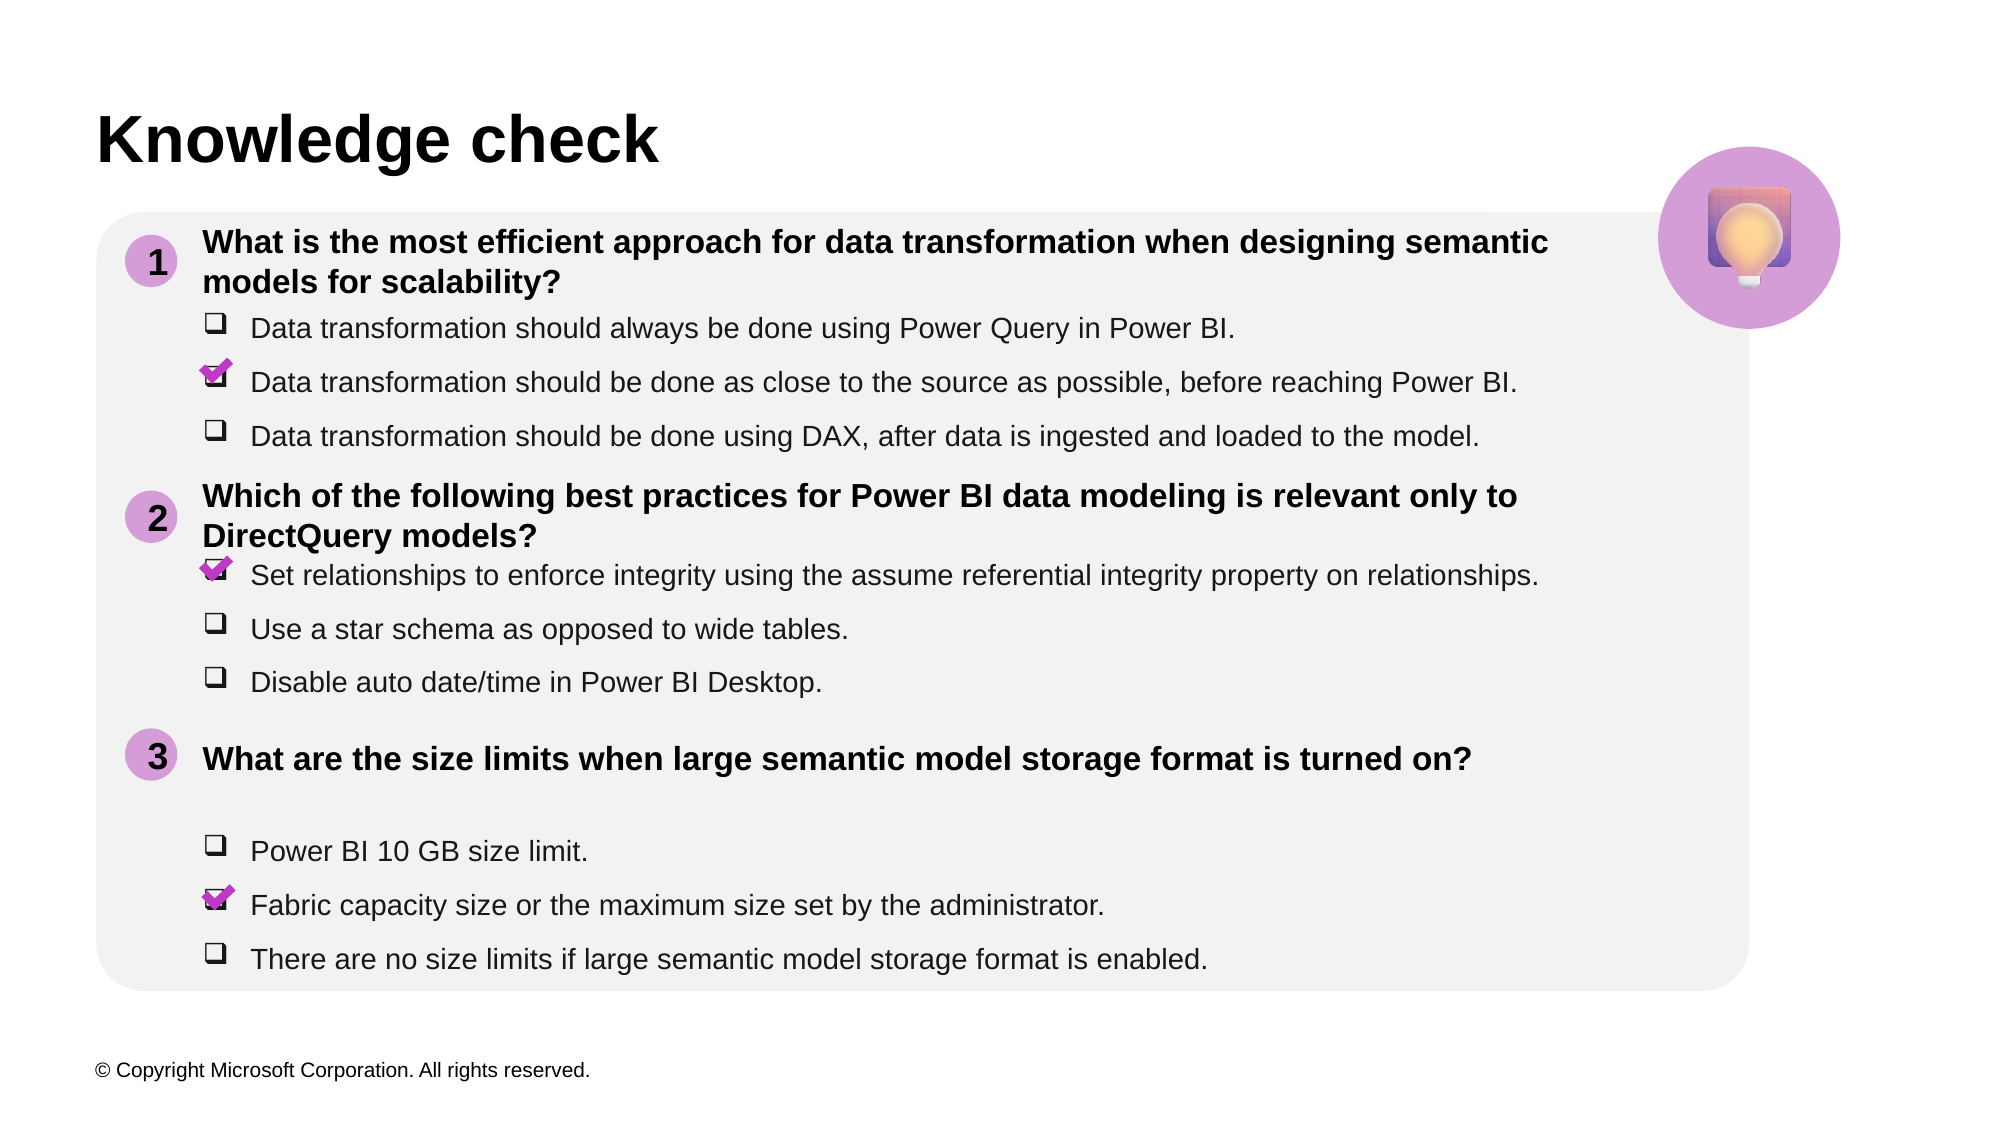

# Knowledge check
What is the most efficient approach for data transformation when designing semantic models for scalability?
1
Data transformation should always be done using Power Query in Power BI.
Data transformation should be done as close to the source as possible, before reaching Power BI.
Data transformation should be done using DAX, after data is ingested and loaded to the model.

Which of the following best practices for Power BI data modeling is relevant only to DirectQuery models?
2
Set relationships to enforce integrity using the assume referential integrity property on relationships.
Use a star schema as opposed to wide tables.
Disable auto date/time in Power BI Desktop.

3
What are the size limits when large semantic model storage format is turned on?
Power BI 10 GB size limit.
Fabric capacity size or the maximum size set by the administrator.
There are no size limits if large semantic model storage format is enabled.